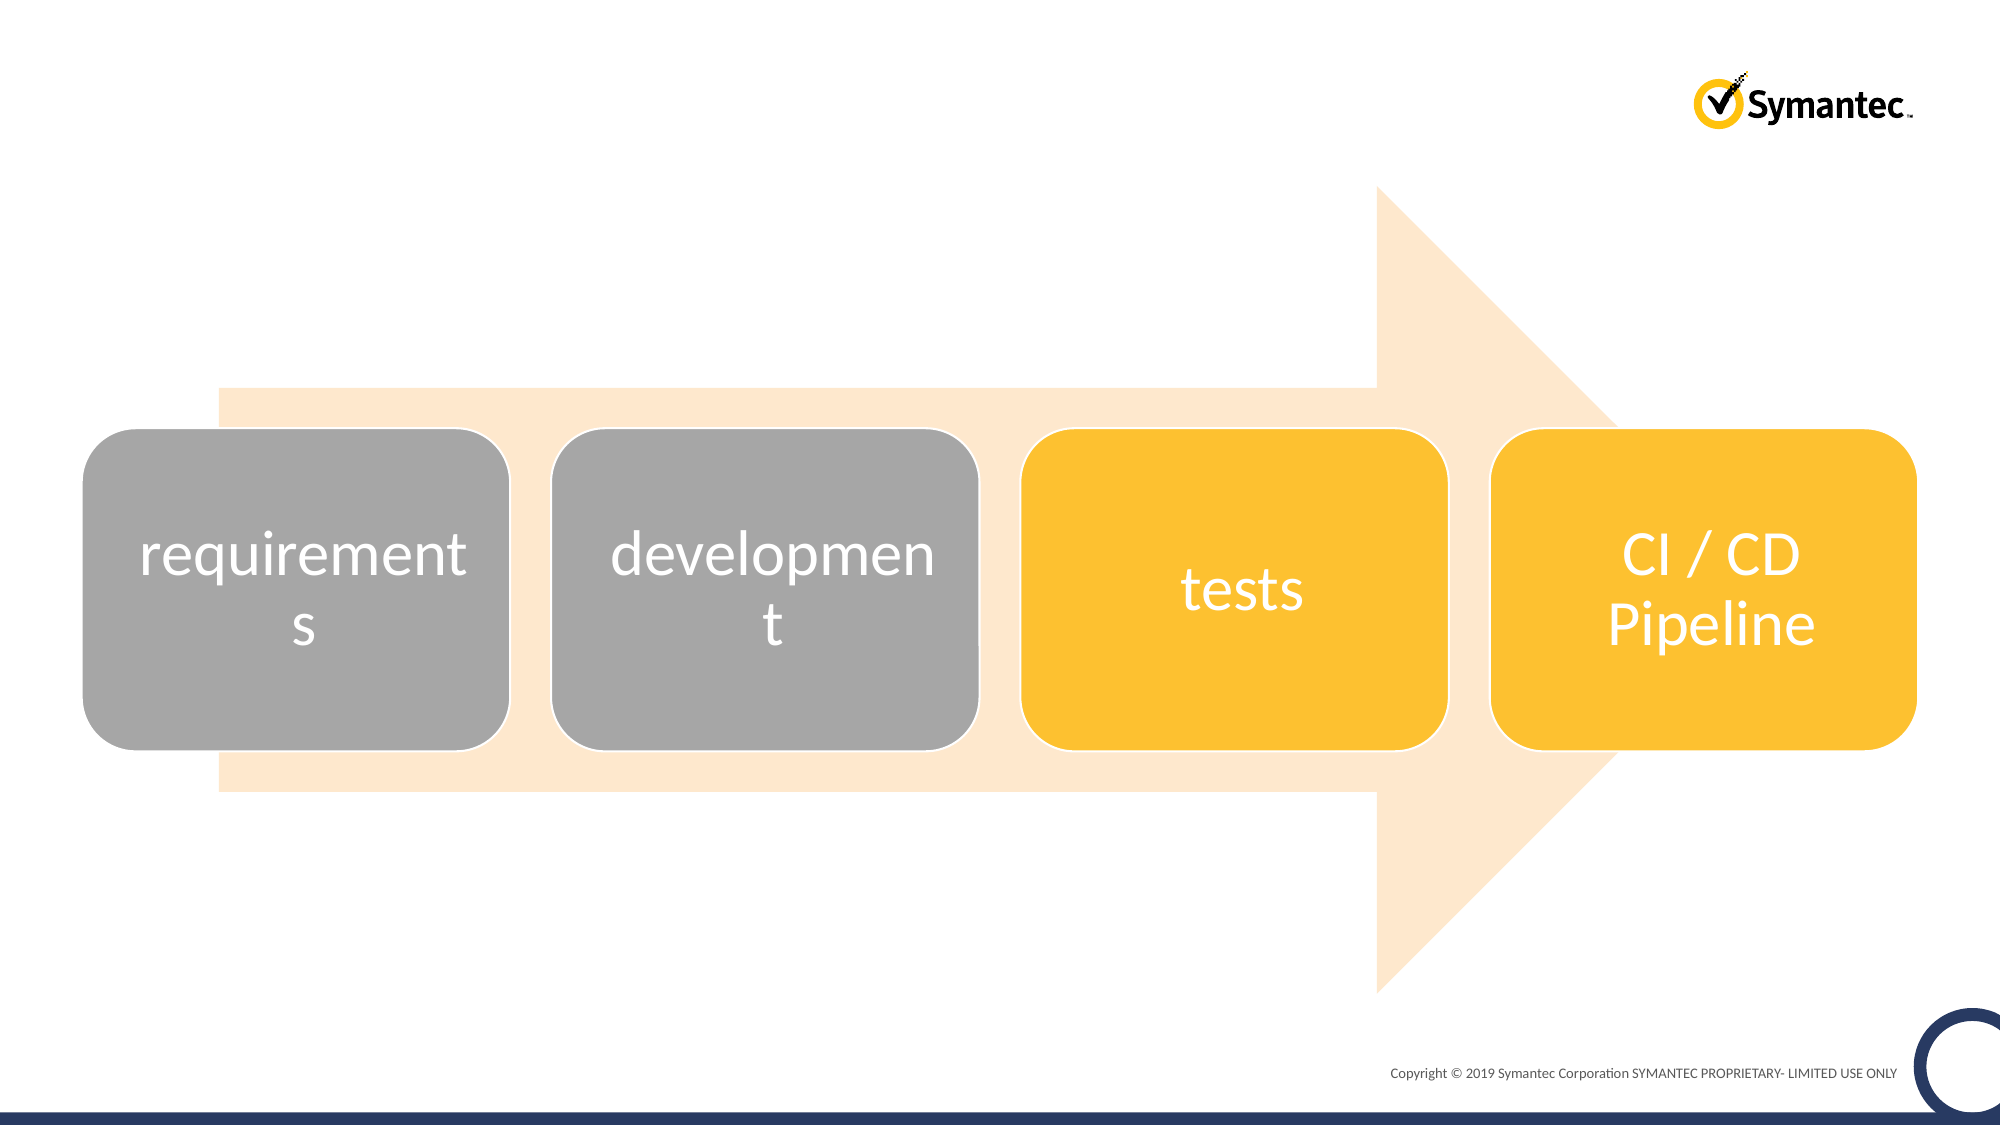

requirements
development
tests
CI / CD Pipeline